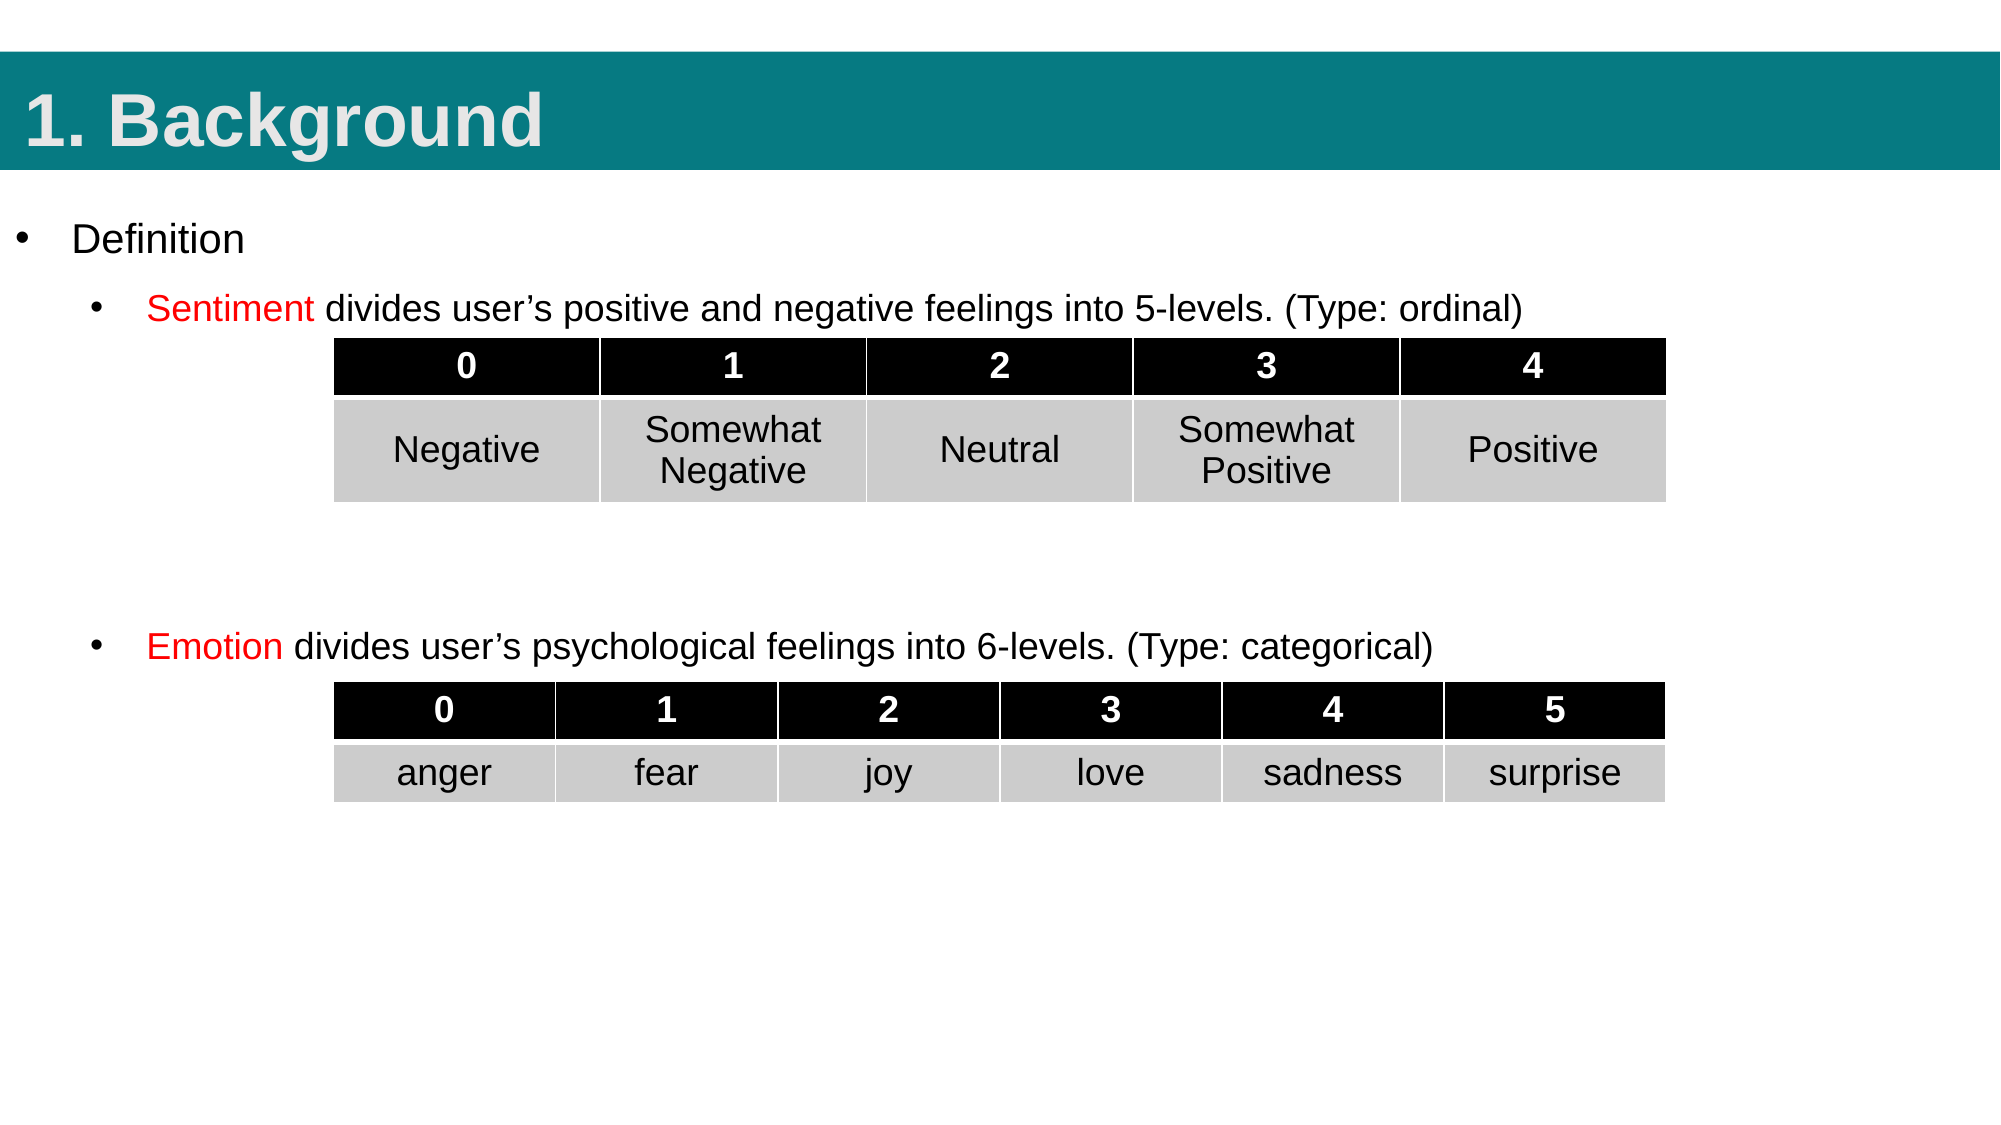

1. Background

Definition
Sentiment divides user’s positive and negative feelings into 5-levels. (Type: ordinal)

Emotion divides user’s psychological feelings into 6-levels. (Type: categorical)

| 0 | 1 | 2 | 3 | 4 |
| --- | --- | --- | --- | --- |
| Negative | Somewhat Negative | Neutral | Somewhat Positive | Positive |
| 0 | 1 | 2 | 3 | 4 | 5 |
| --- | --- | --- | --- | --- | --- |
| anger | fear | joy | love | sadness | surprise |